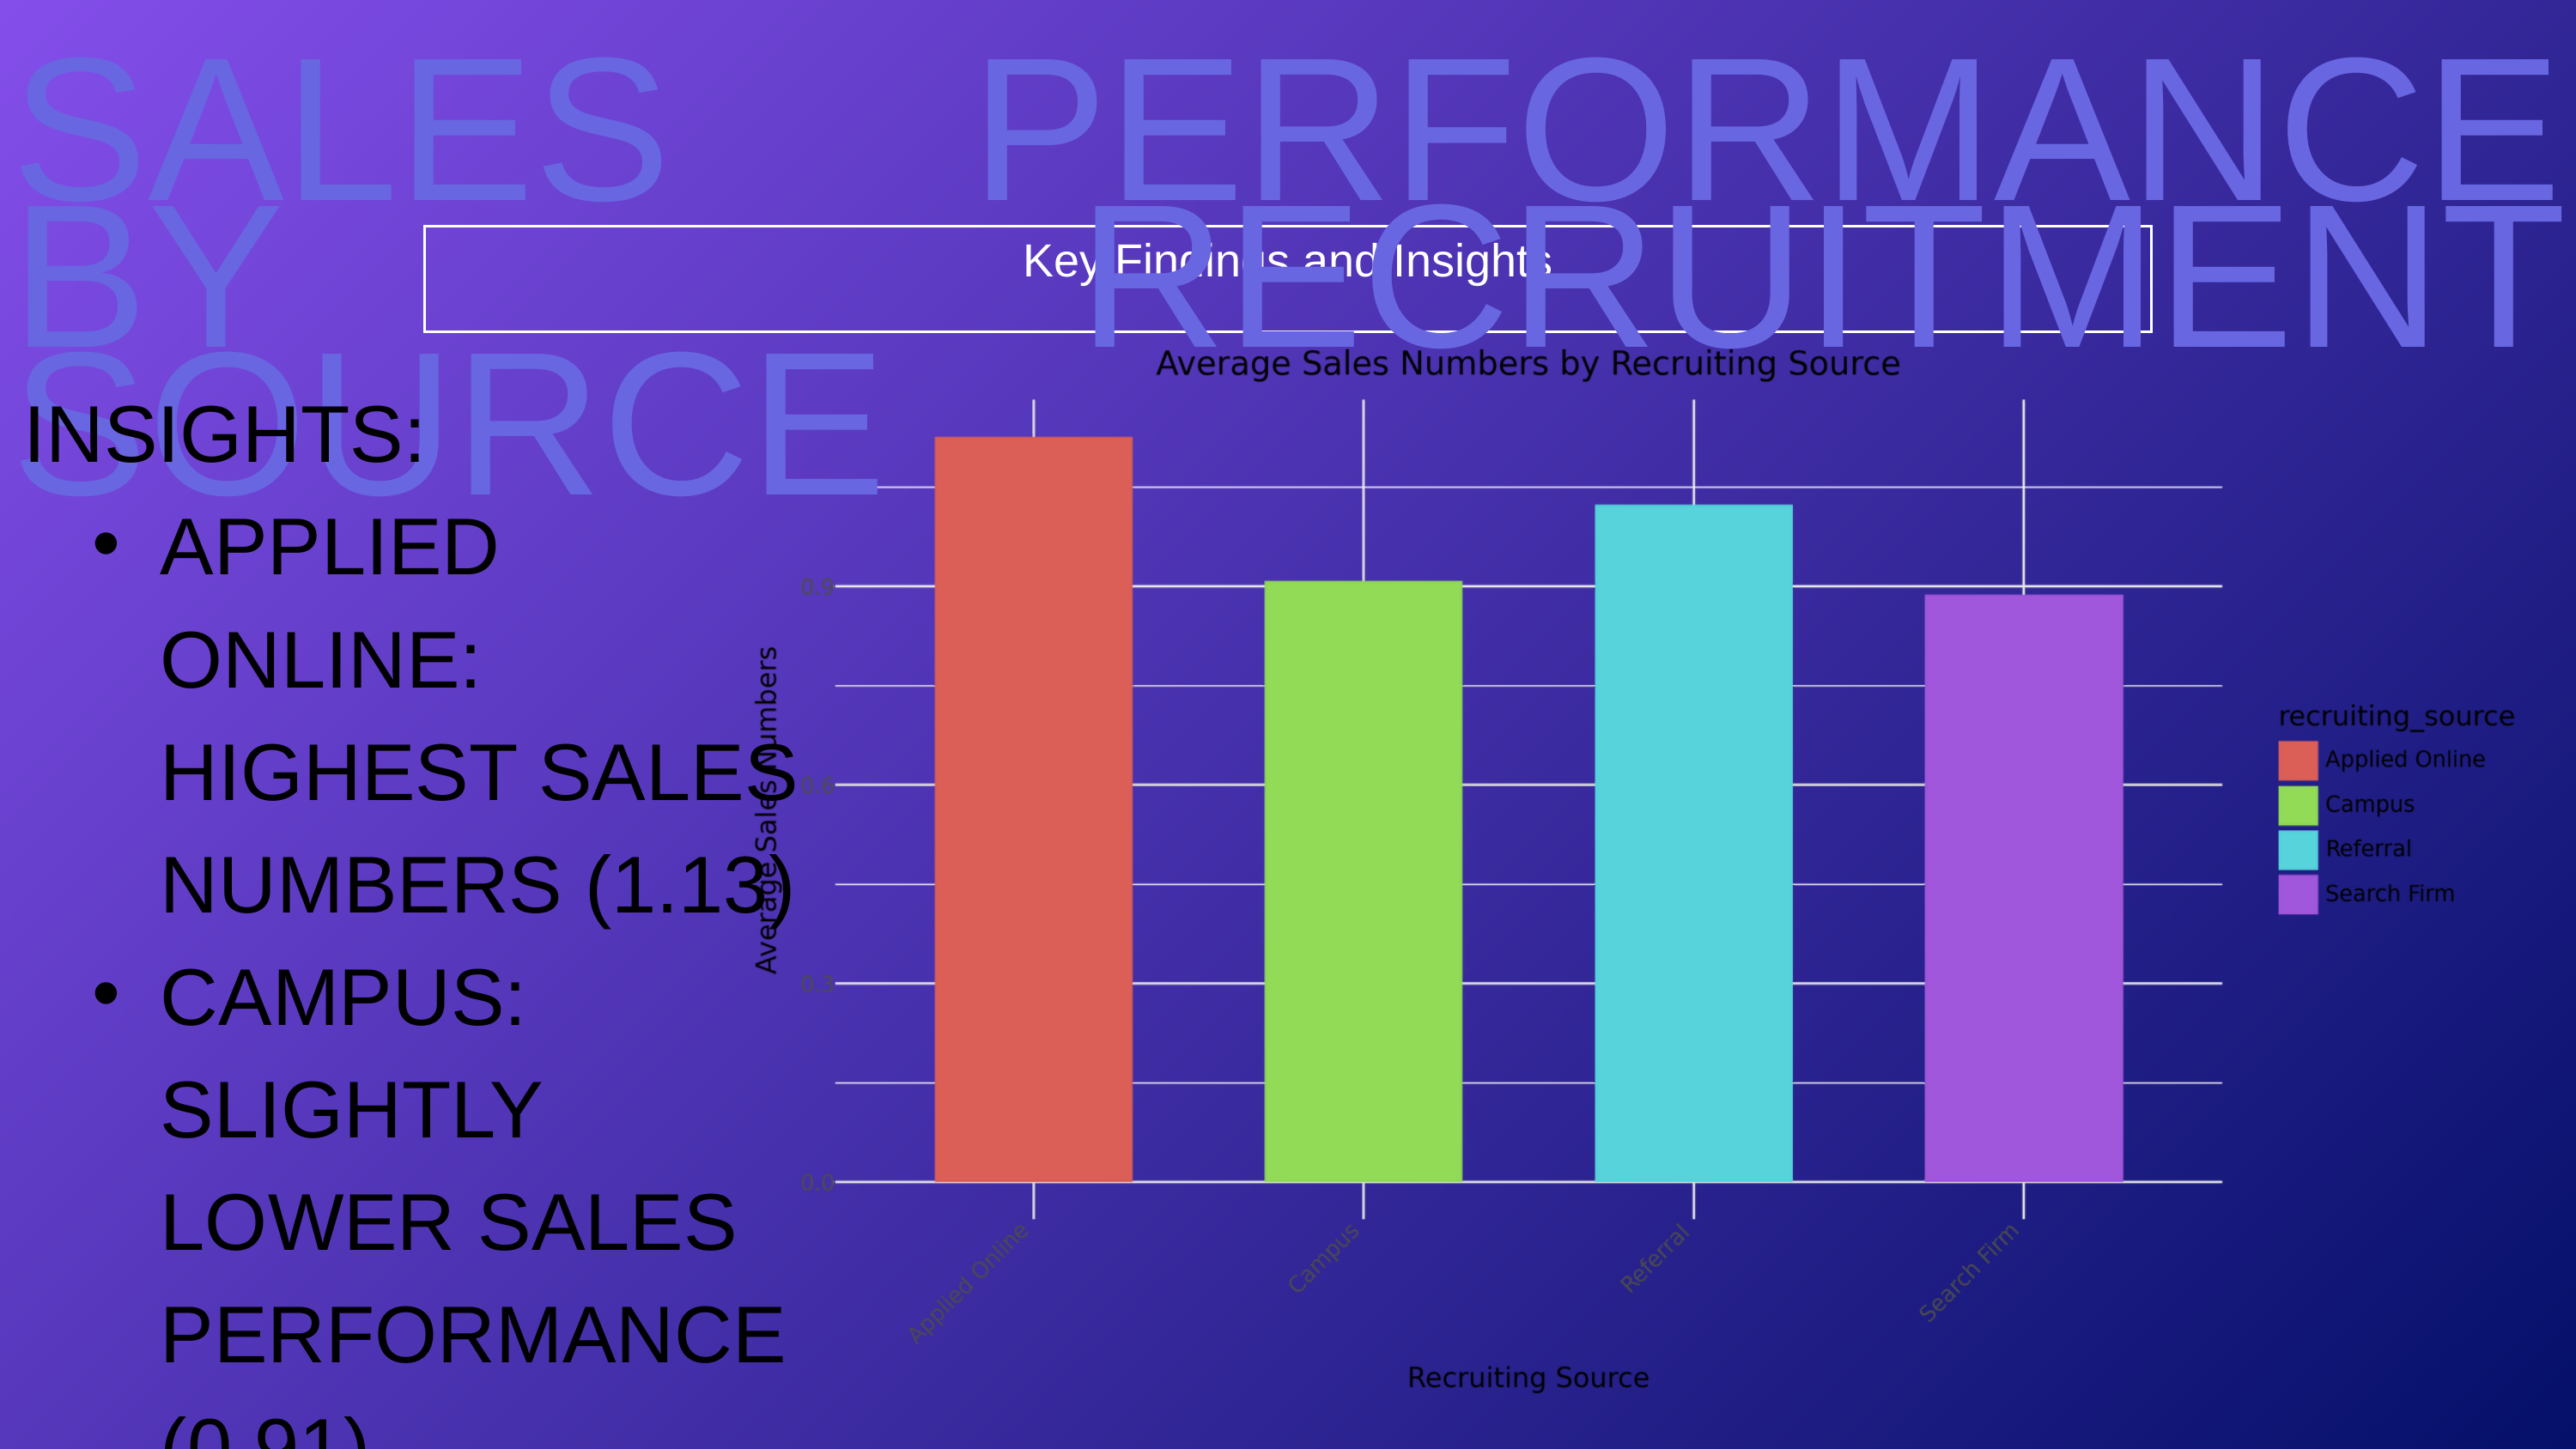

SALES PERFORMANCE BY RECRUITMENT SOURCE

Key Findings and Insights

INSIGHTS:
APPLIED ONLINE: HIGHEST SALES NUMBERS (1.13)
CAMPUS: SLIGHTLY LOWER SALES PERFORMANCE (0.91)
REFERRAL: GOOD SALES PERFORMANCE (1.02)
SEARCH FIRM: LOWEST SALES PERFORMANCE (0.89)